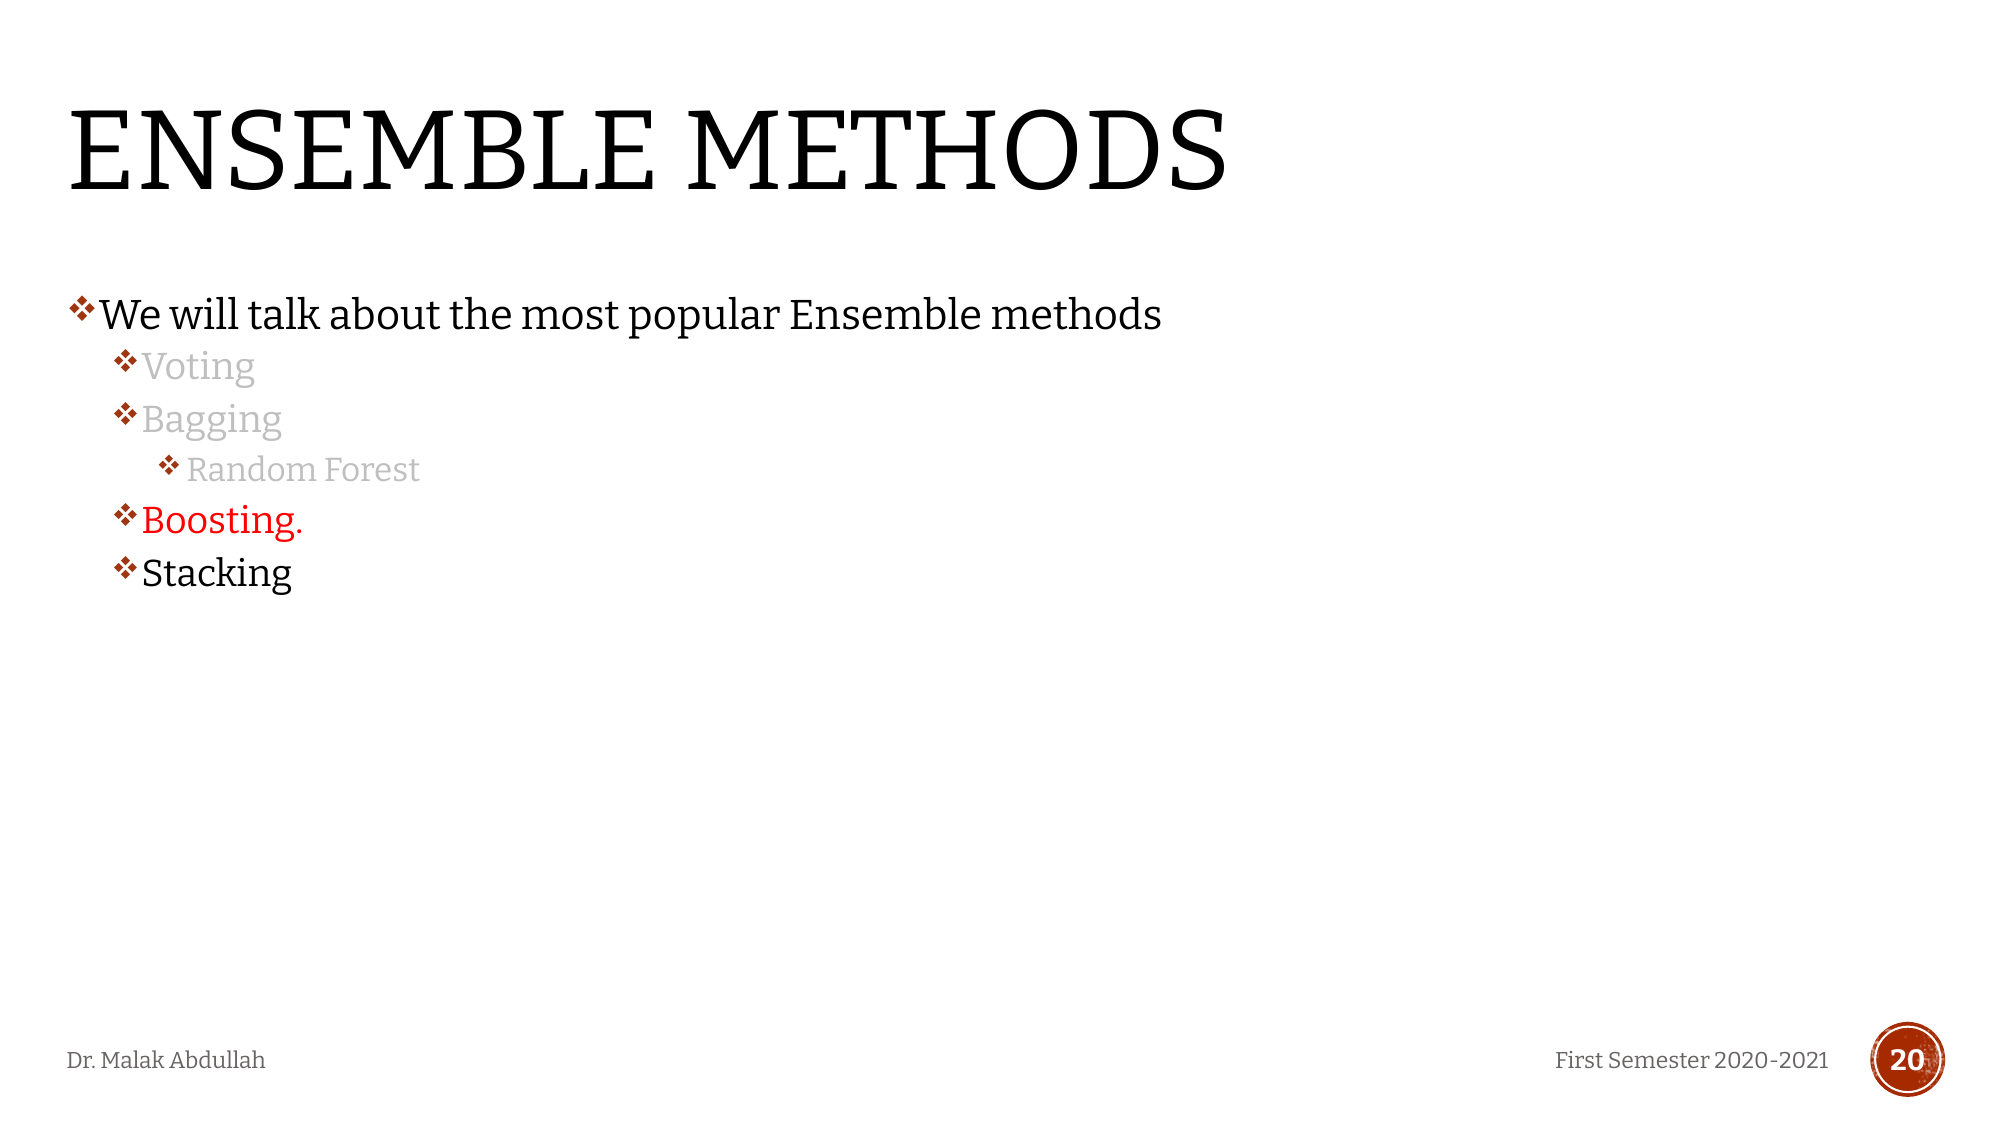

# Ensemble Methods
We will talk about the most popular Ensemble methods
Voting
Bagging
Random Forest
Boosting.
Stacking

Dr. Malak Abdullah
First Semester 2020-2021
20